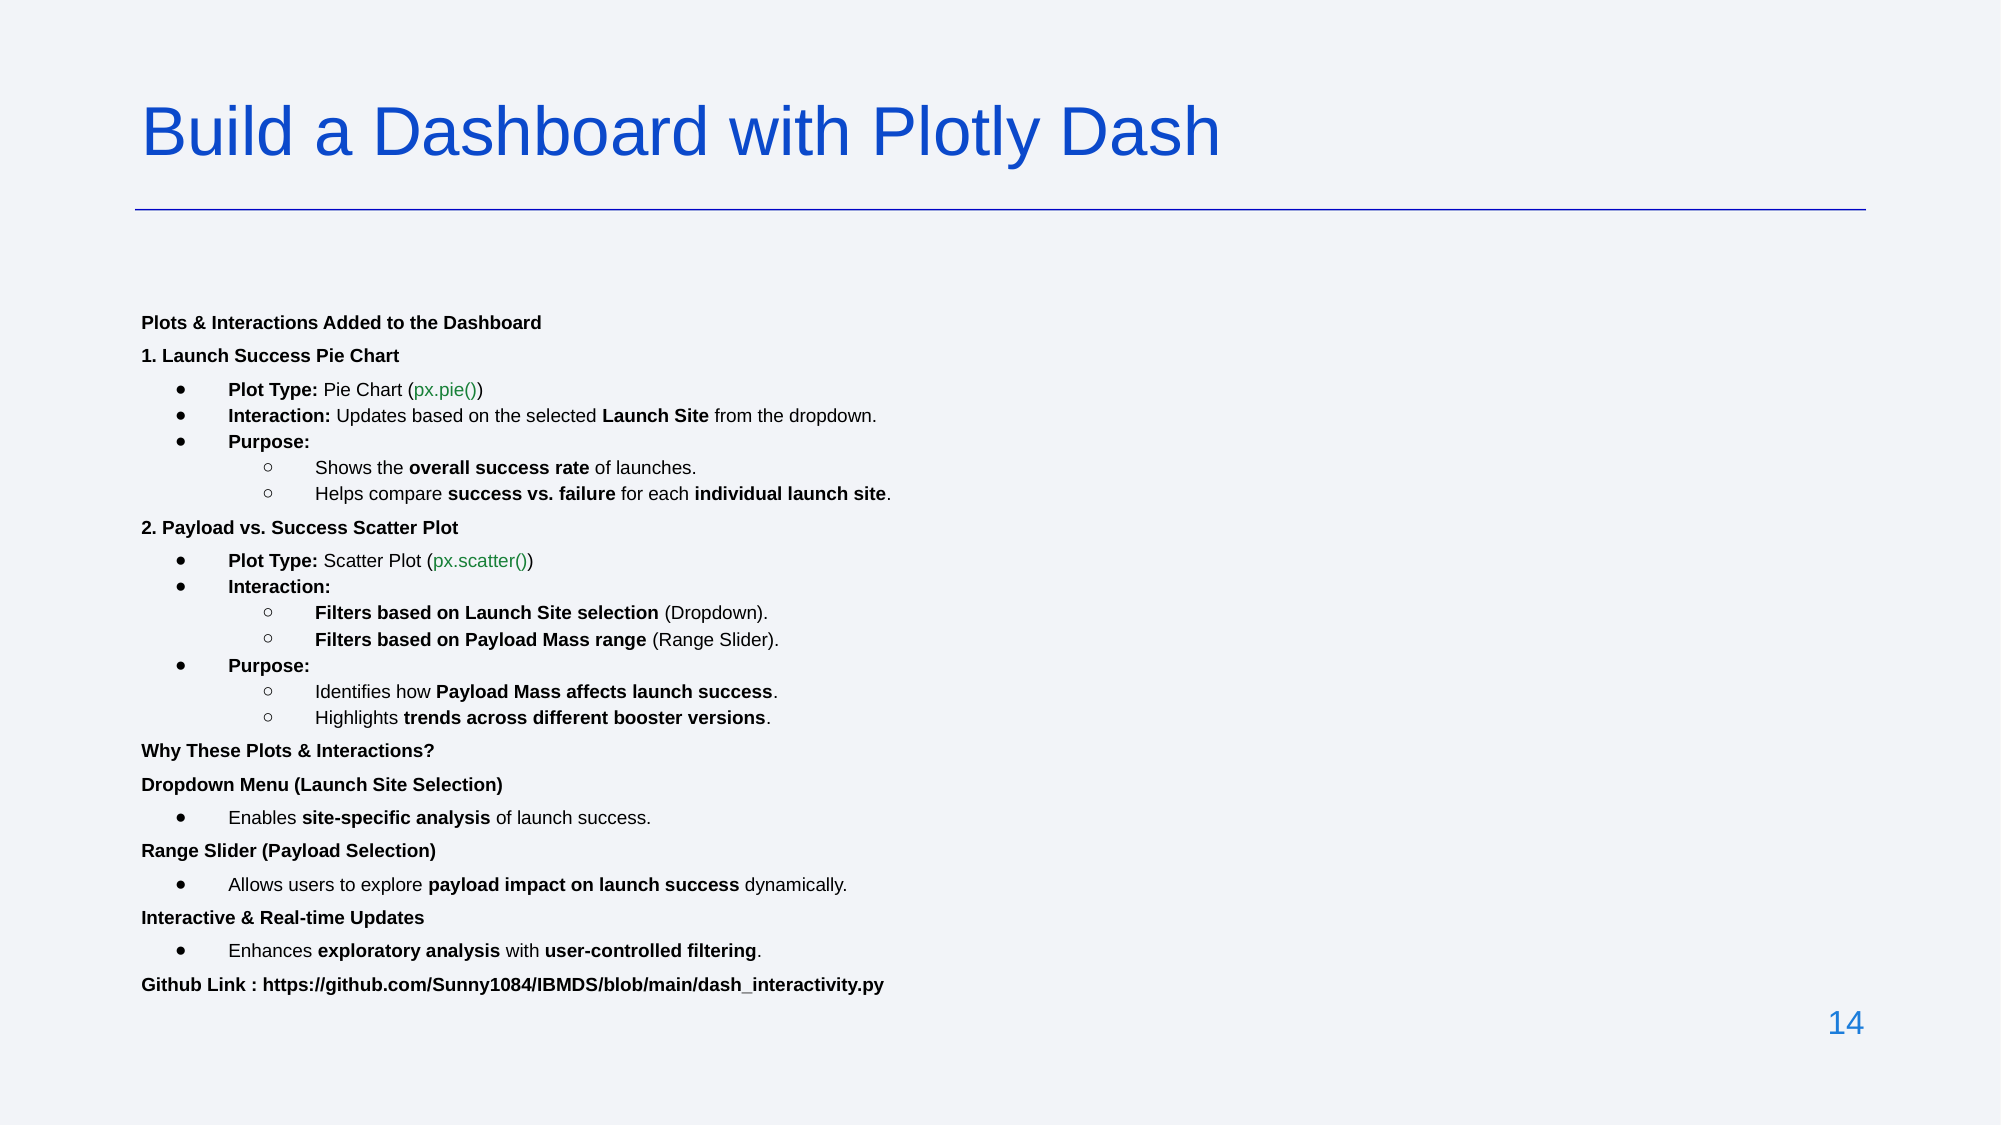

Build a Dashboard with Plotly Dash
Plots & Interactions Added to the Dashboard
1. Launch Success Pie Chart
Plot Type: Pie Chart (px.pie())
Interaction: Updates based on the selected Launch Site from the dropdown.
Purpose:
Shows the overall success rate of launches.
Helps compare success vs. failure for each individual launch site.
2. Payload vs. Success Scatter Plot
Plot Type: Scatter Plot (px.scatter())
Interaction:
Filters based on Launch Site selection (Dropdown).
Filters based on Payload Mass range (Range Slider).
Purpose:
Identifies how Payload Mass affects launch success.
Highlights trends across different booster versions.
Why These Plots & Interactions?
Dropdown Menu (Launch Site Selection)
Enables site-specific analysis of launch success.
Range Slider (Payload Selection)
Allows users to explore payload impact on launch success dynamically.
Interactive & Real-time Updates
Enhances exploratory analysis with user-controlled filtering.
Github Link : https://github.com/Sunny1084/IBMDS/blob/main/dash_interactivity.py

14